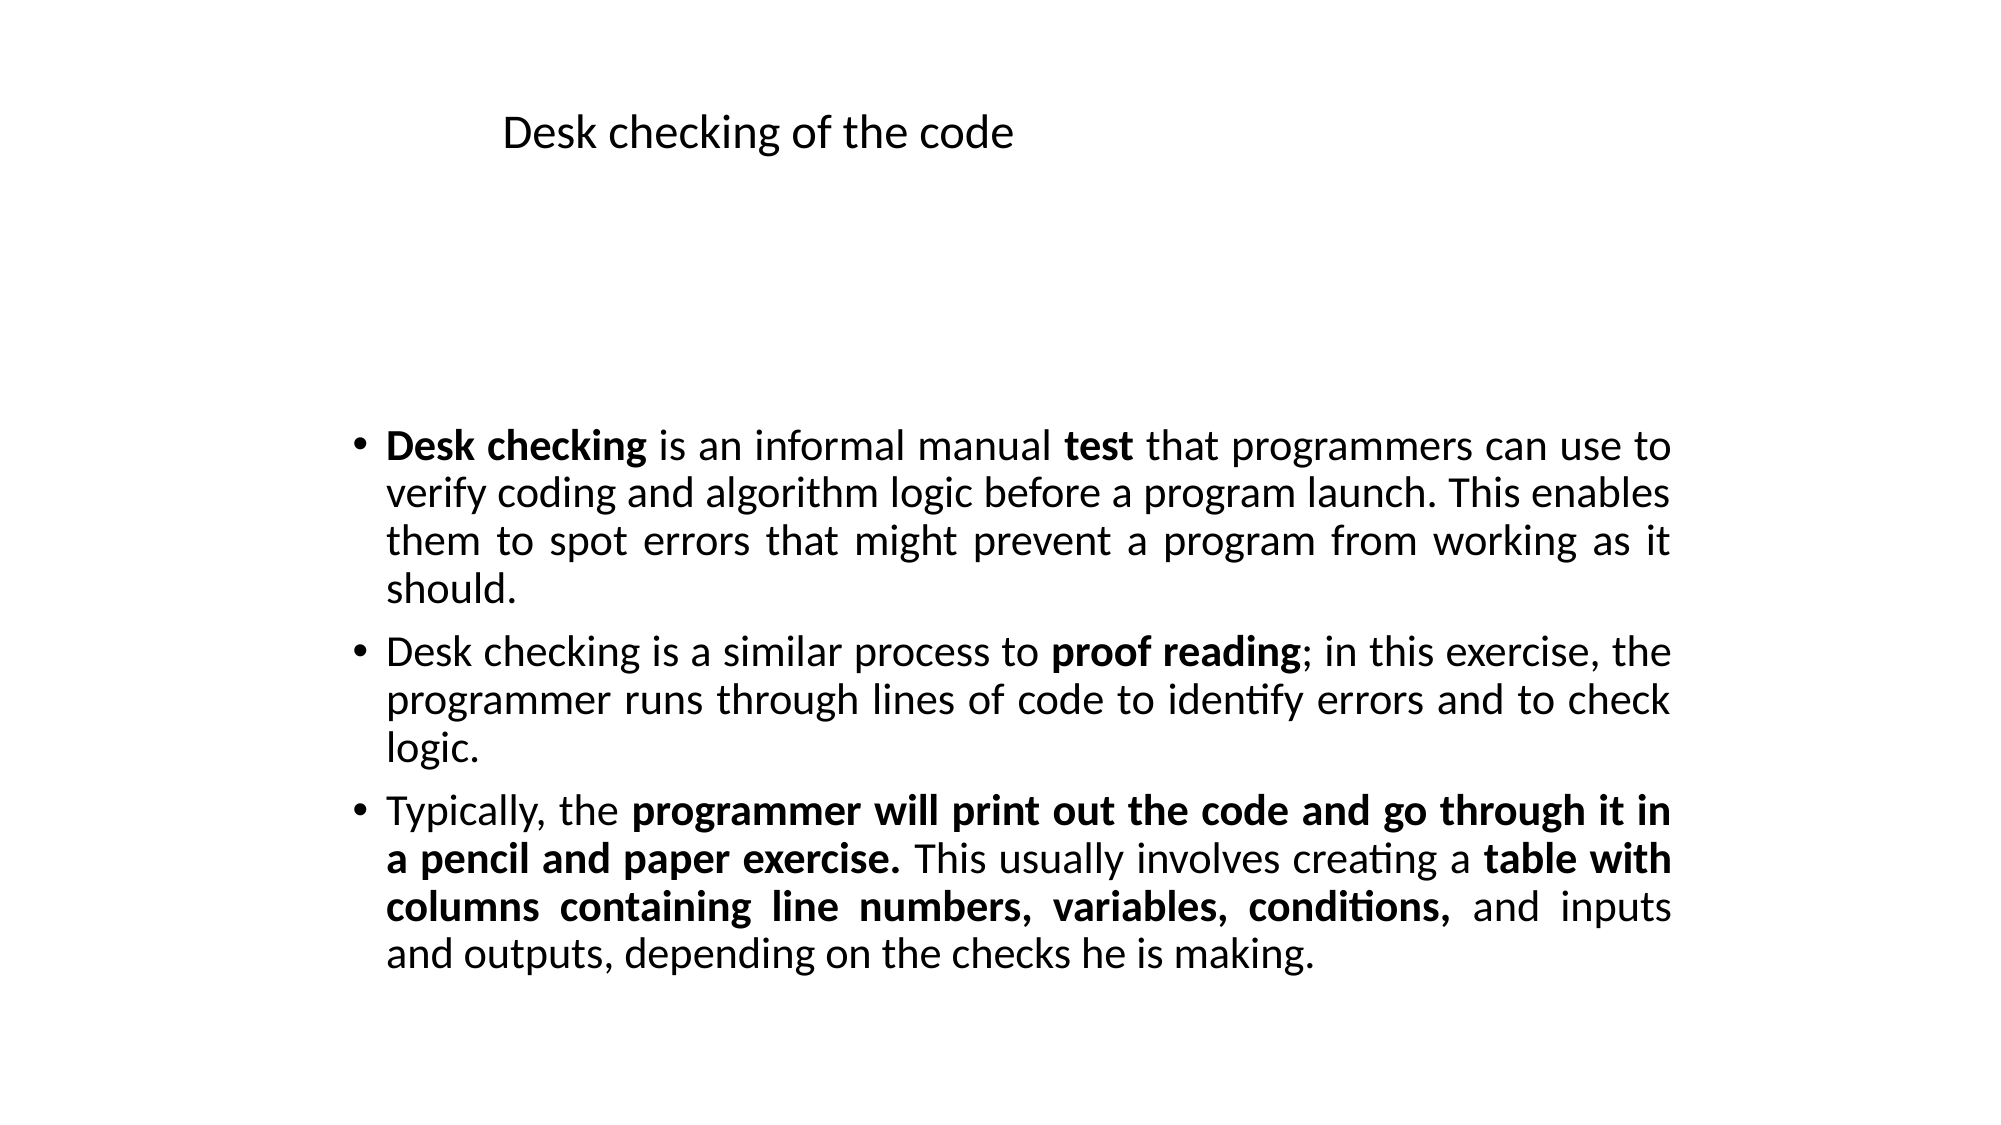

# Desk checking of the code
Desk checking is an informal manual test that programmers can use to verify coding and algorithm logic before a program launch. This enables them to spot errors that might prevent a program from working as it should.
Desk checking is a similar process to proof reading; in this exercise, the programmer runs through lines of code to identify errors and to check logic.
Typically, the programmer will print out the code and go through it in a pencil and paper exercise. This usually involves creating a table with columns containing line numbers, variables, conditions, and inputs and outputs, depending on the checks he is making.